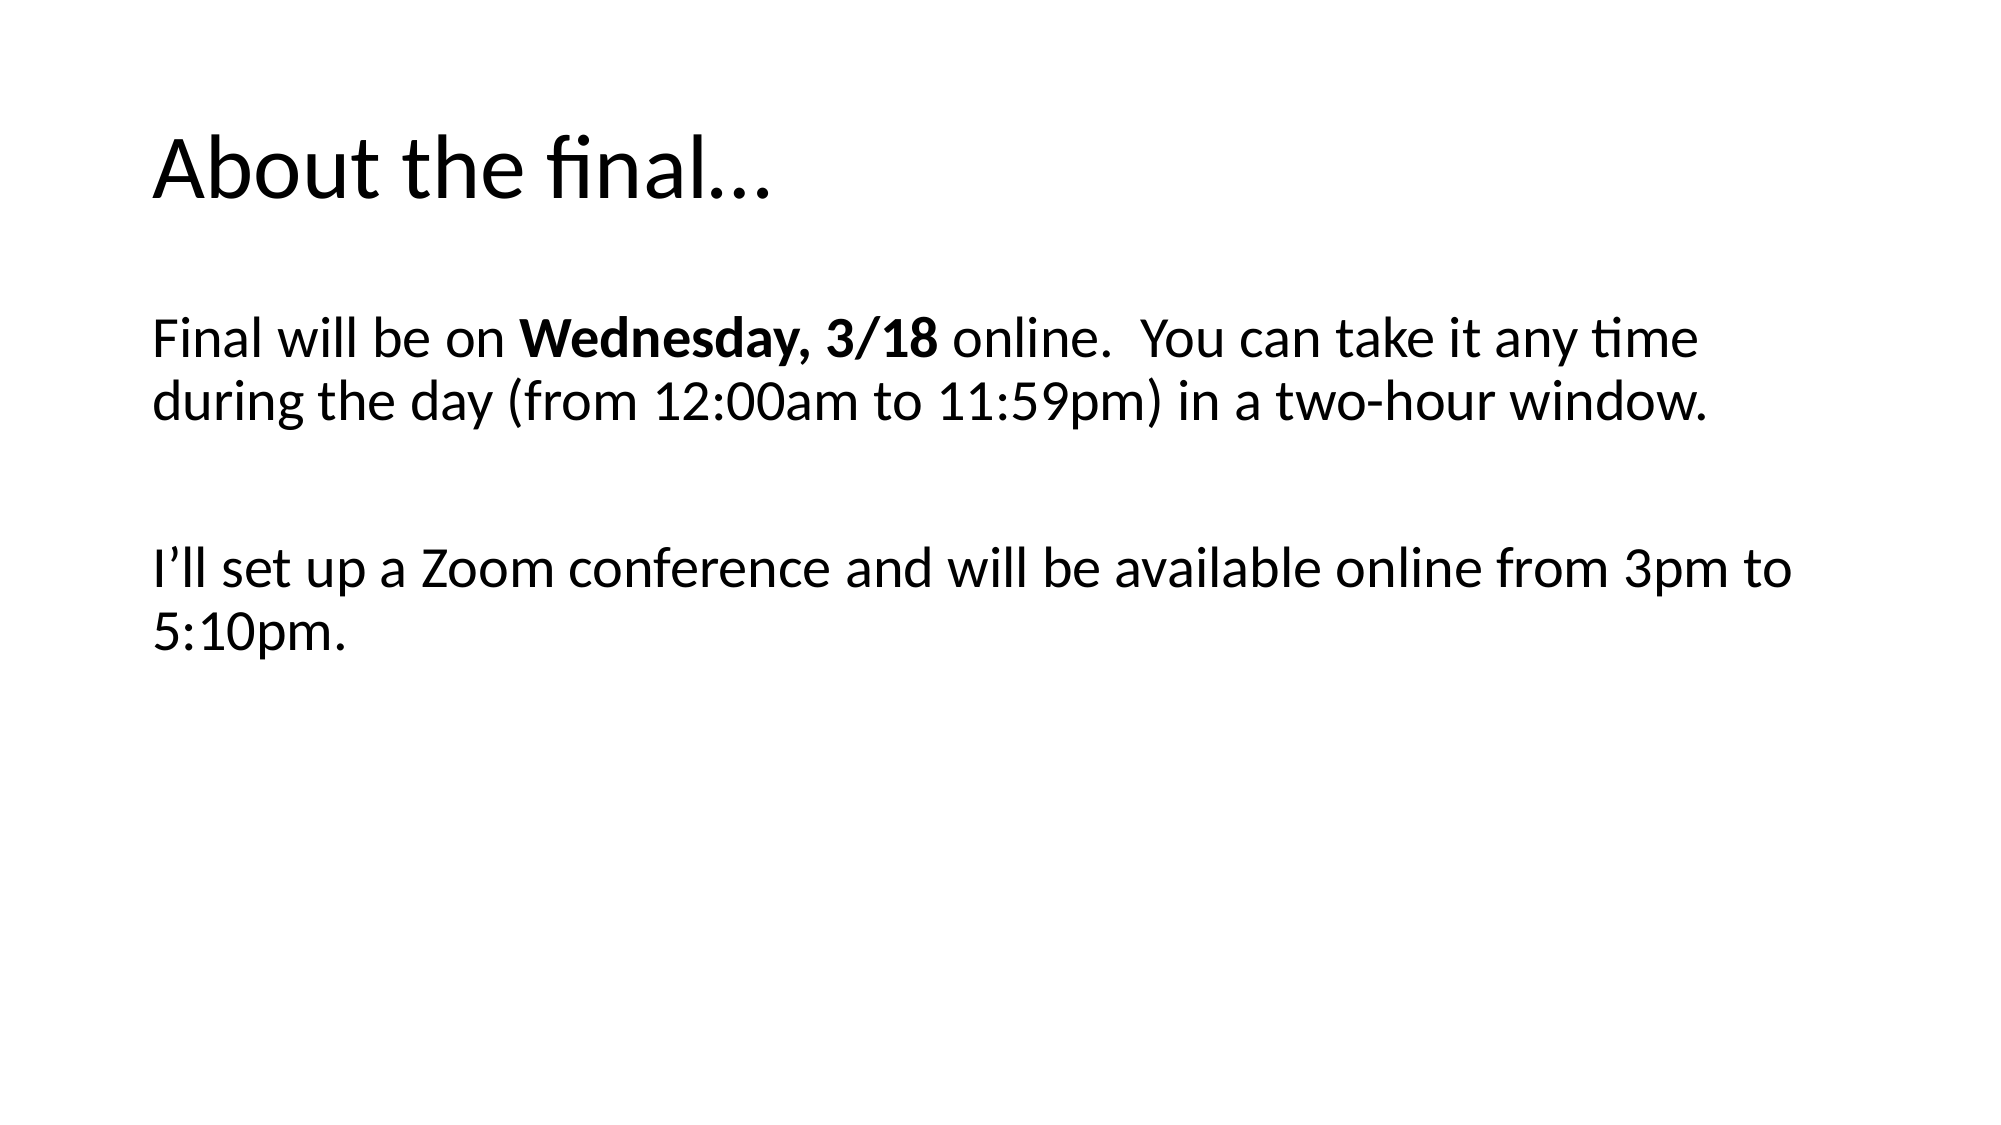

# About the final…
Final will be on Wednesday, 3/18 online.  You can take it any time during the day (from 12:00am to 11:59pm) in a two-hour window.

I’ll set up a Zoom conference and will be available online from 3pm to 5:10pm.